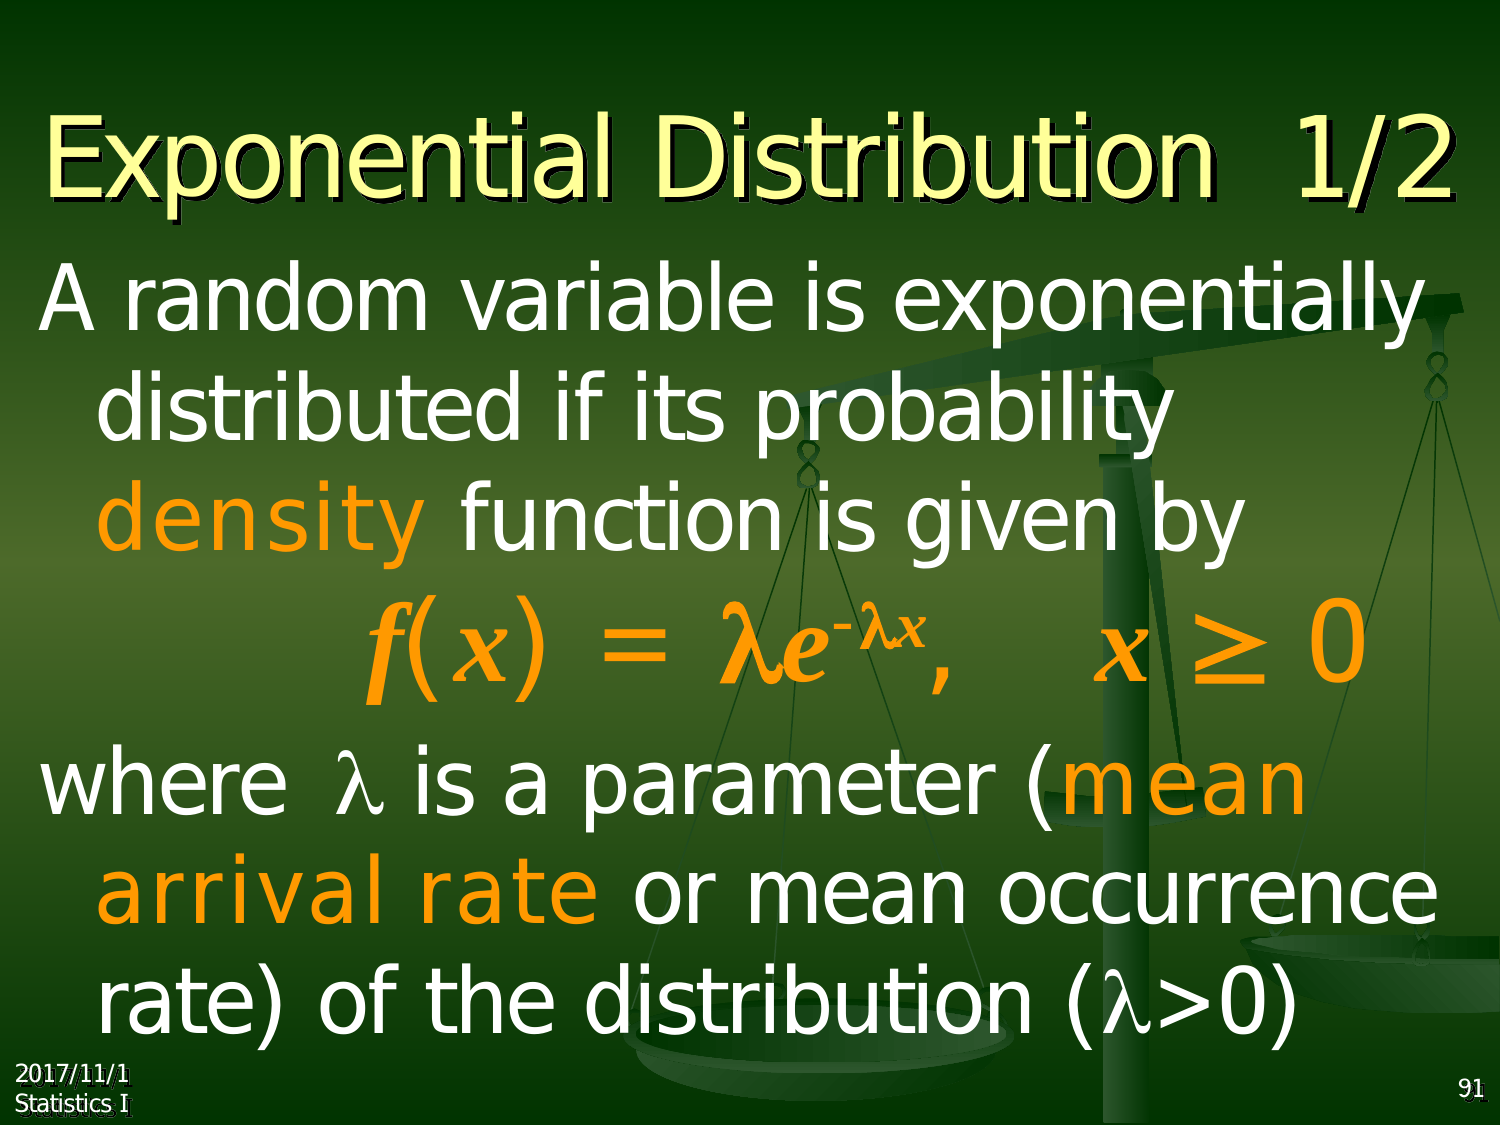

# Exponential Distribution  1/2
A random variable is exponentially distributed if its probability density function is given by
          f(x) = λe-λx,    x ≥ 0
where λ is a parameter (mean arrival rate or mean occurrence rate) of the distribution (λ>0)
2017/11/1
Statistics I
91